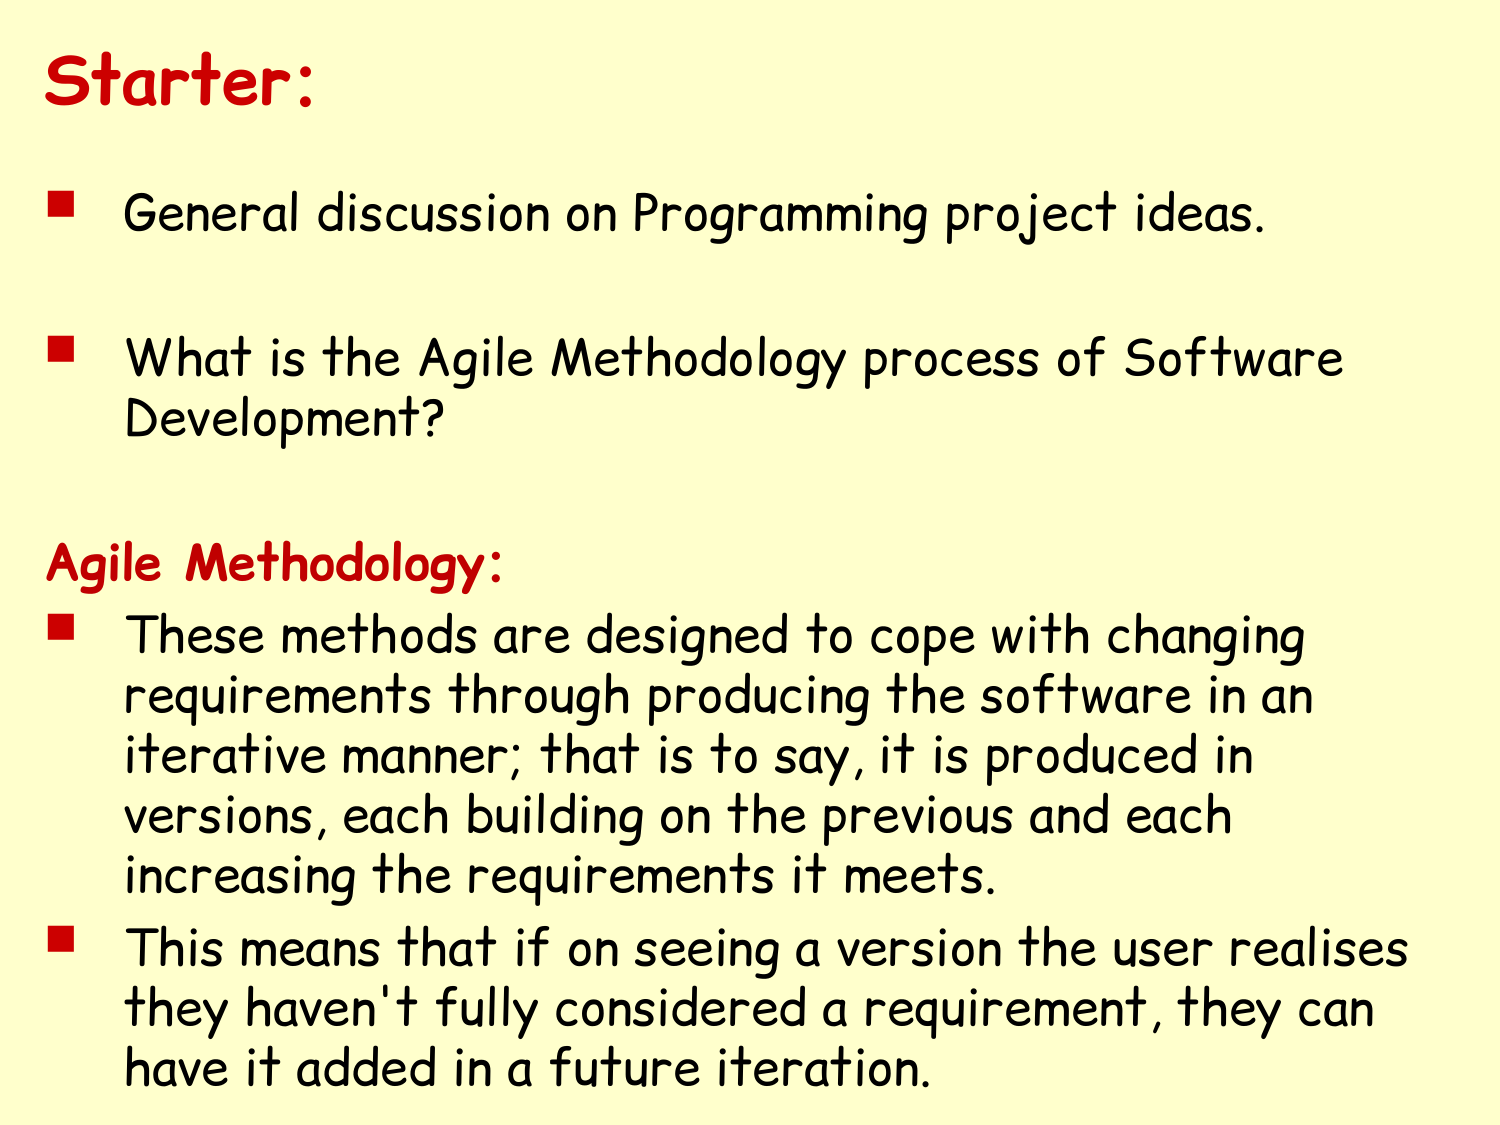

# Starter:
General discussion on Programming project ideas.

What is the Agile Methodology process of Software Development?

Agile Methodology:
These methods are designed to cope with changing requirements through producing the software in an iterative manner; that is to say, it is produced in versions, each building on the previous and each increasing the requirements it meets.
This means that if on seeing a version the user realises they haven't fully considered a requirement, they can have it added in a future iteration.